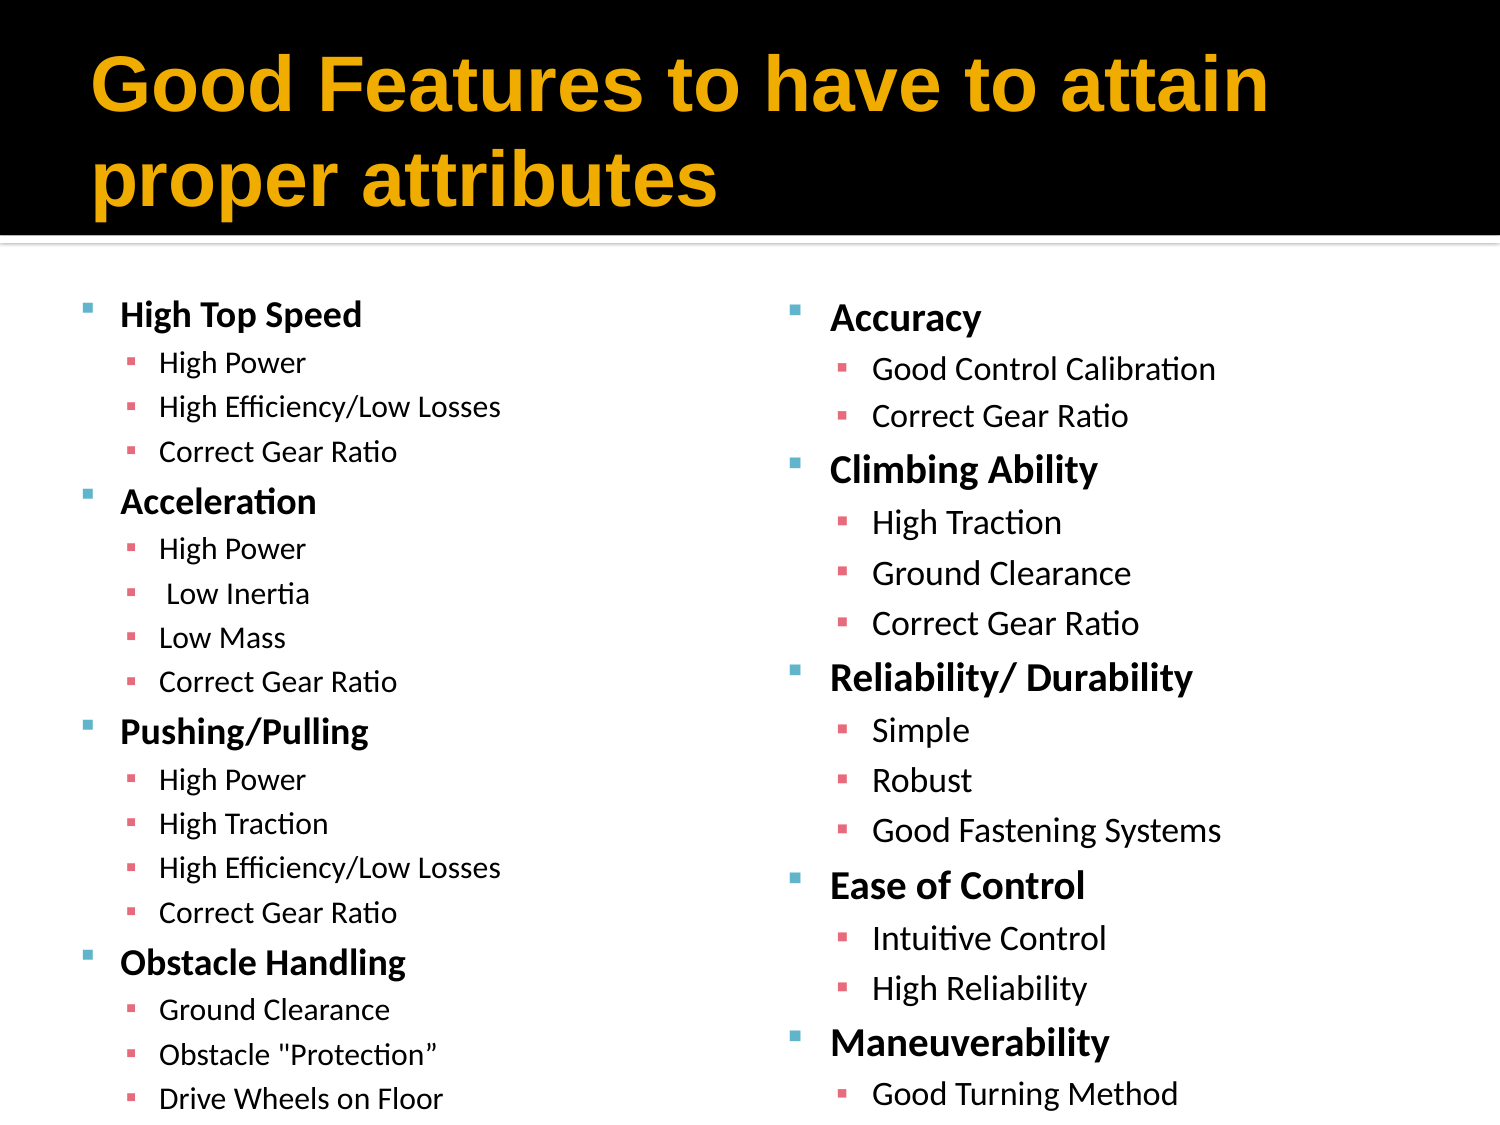

# Good Features to have to attain proper attributes
High Top Speed
High Power
High Efficiency/Low Losses
Correct Gear Ratio
Acceleration
High Power
 Low Inertia
Low Mass
Correct Gear Ratio
Pushing/Pulling
High Power
High Traction
High Efficiency/Low Losses
Correct Gear Ratio
Obstacle Handling
Ground Clearance
Obstacle "Protection”
Drive Wheels on Floor
Accuracy
Good Control Calibration
Correct Gear Ratio
Climbing Ability
High Traction
Ground Clearance
Correct Gear Ratio
Reliability/ Durability
Simple
Robust
Good Fastening Systems
Ease of Control
Intuitive Control
High Reliability
Maneuverability
Good Turning Method